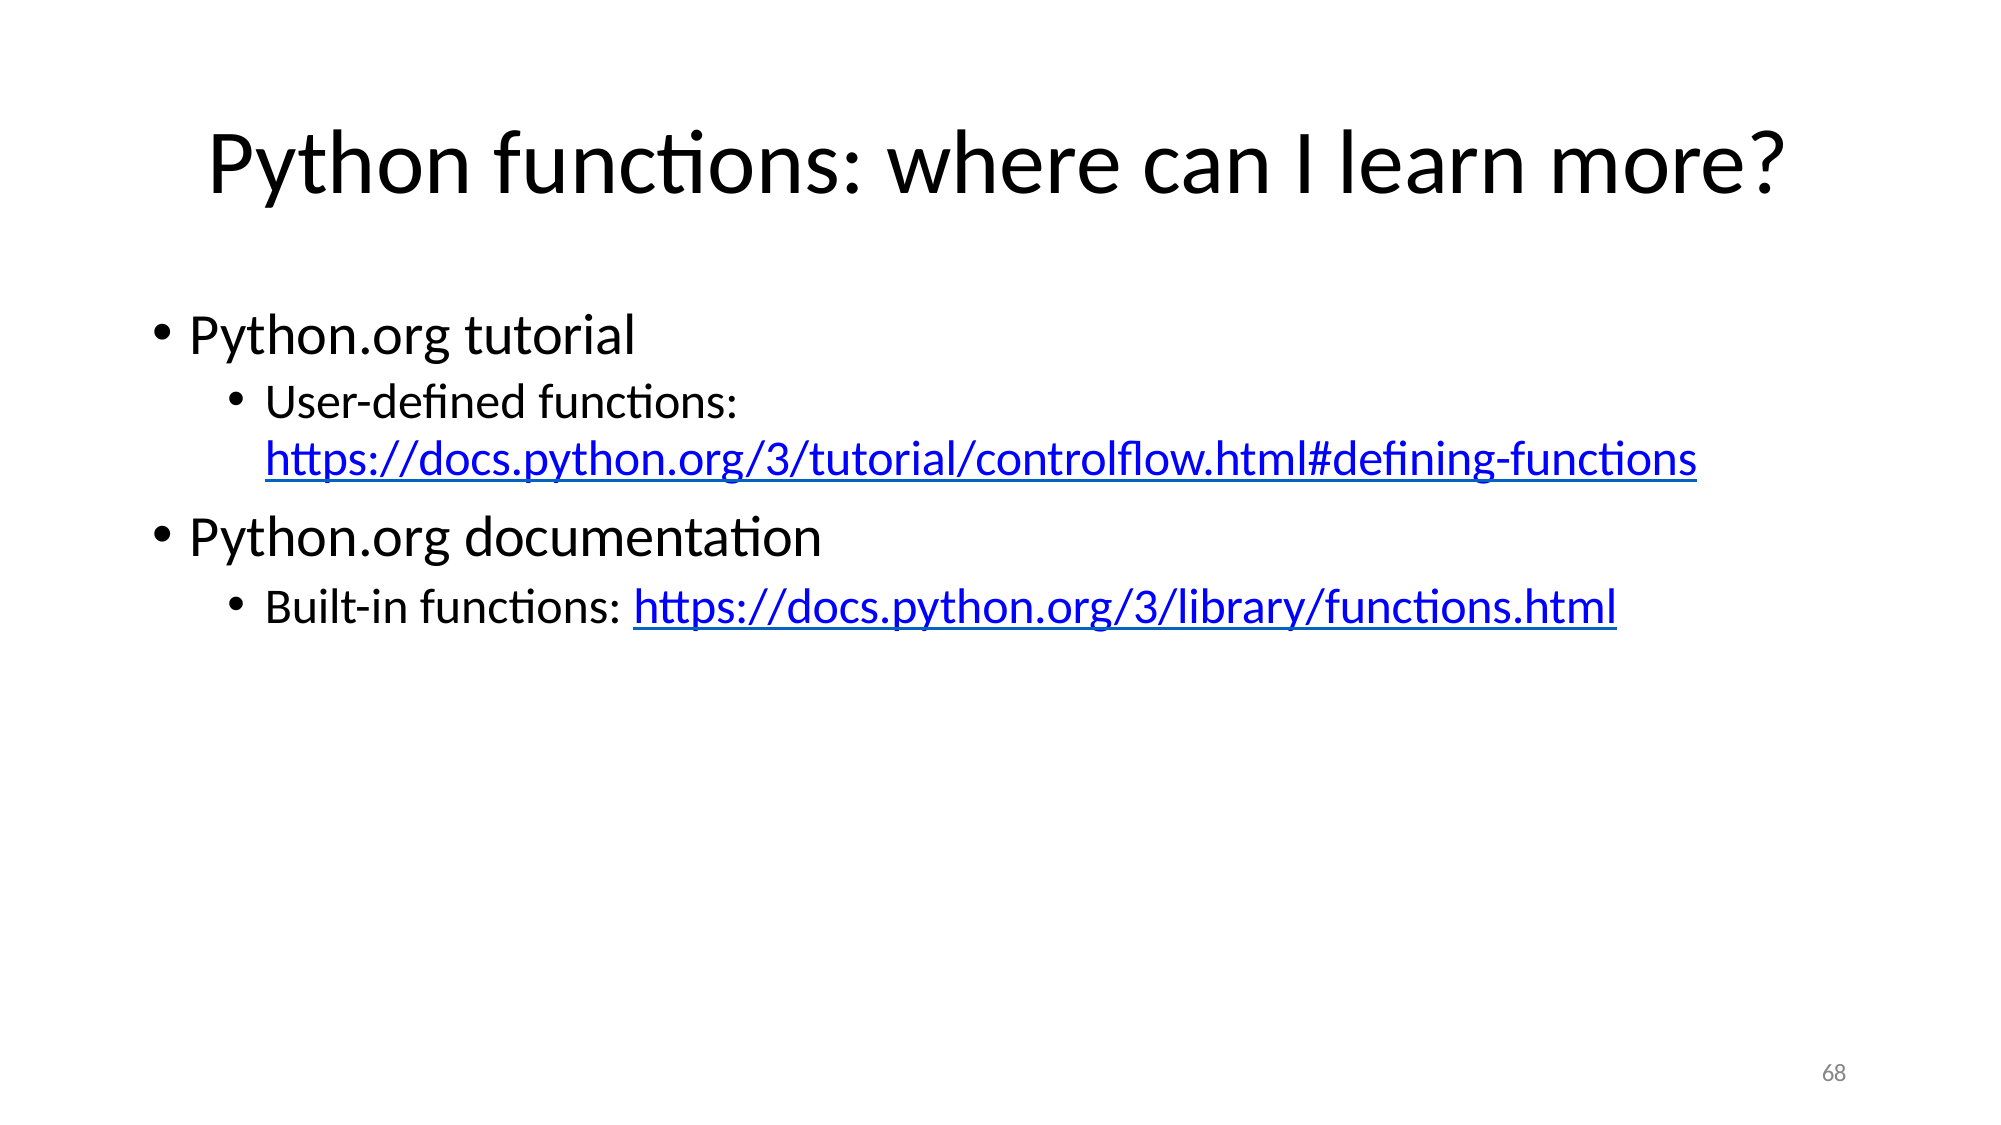

# Python functions: where can I learn more?
Python.org tutorial
User-defined functions:
https://docs.python.org/3/tutorial/controlflow.html#defining-functions
Python.org documentation
Built-in functions: https://docs.python.org/3/library/functions.html
68